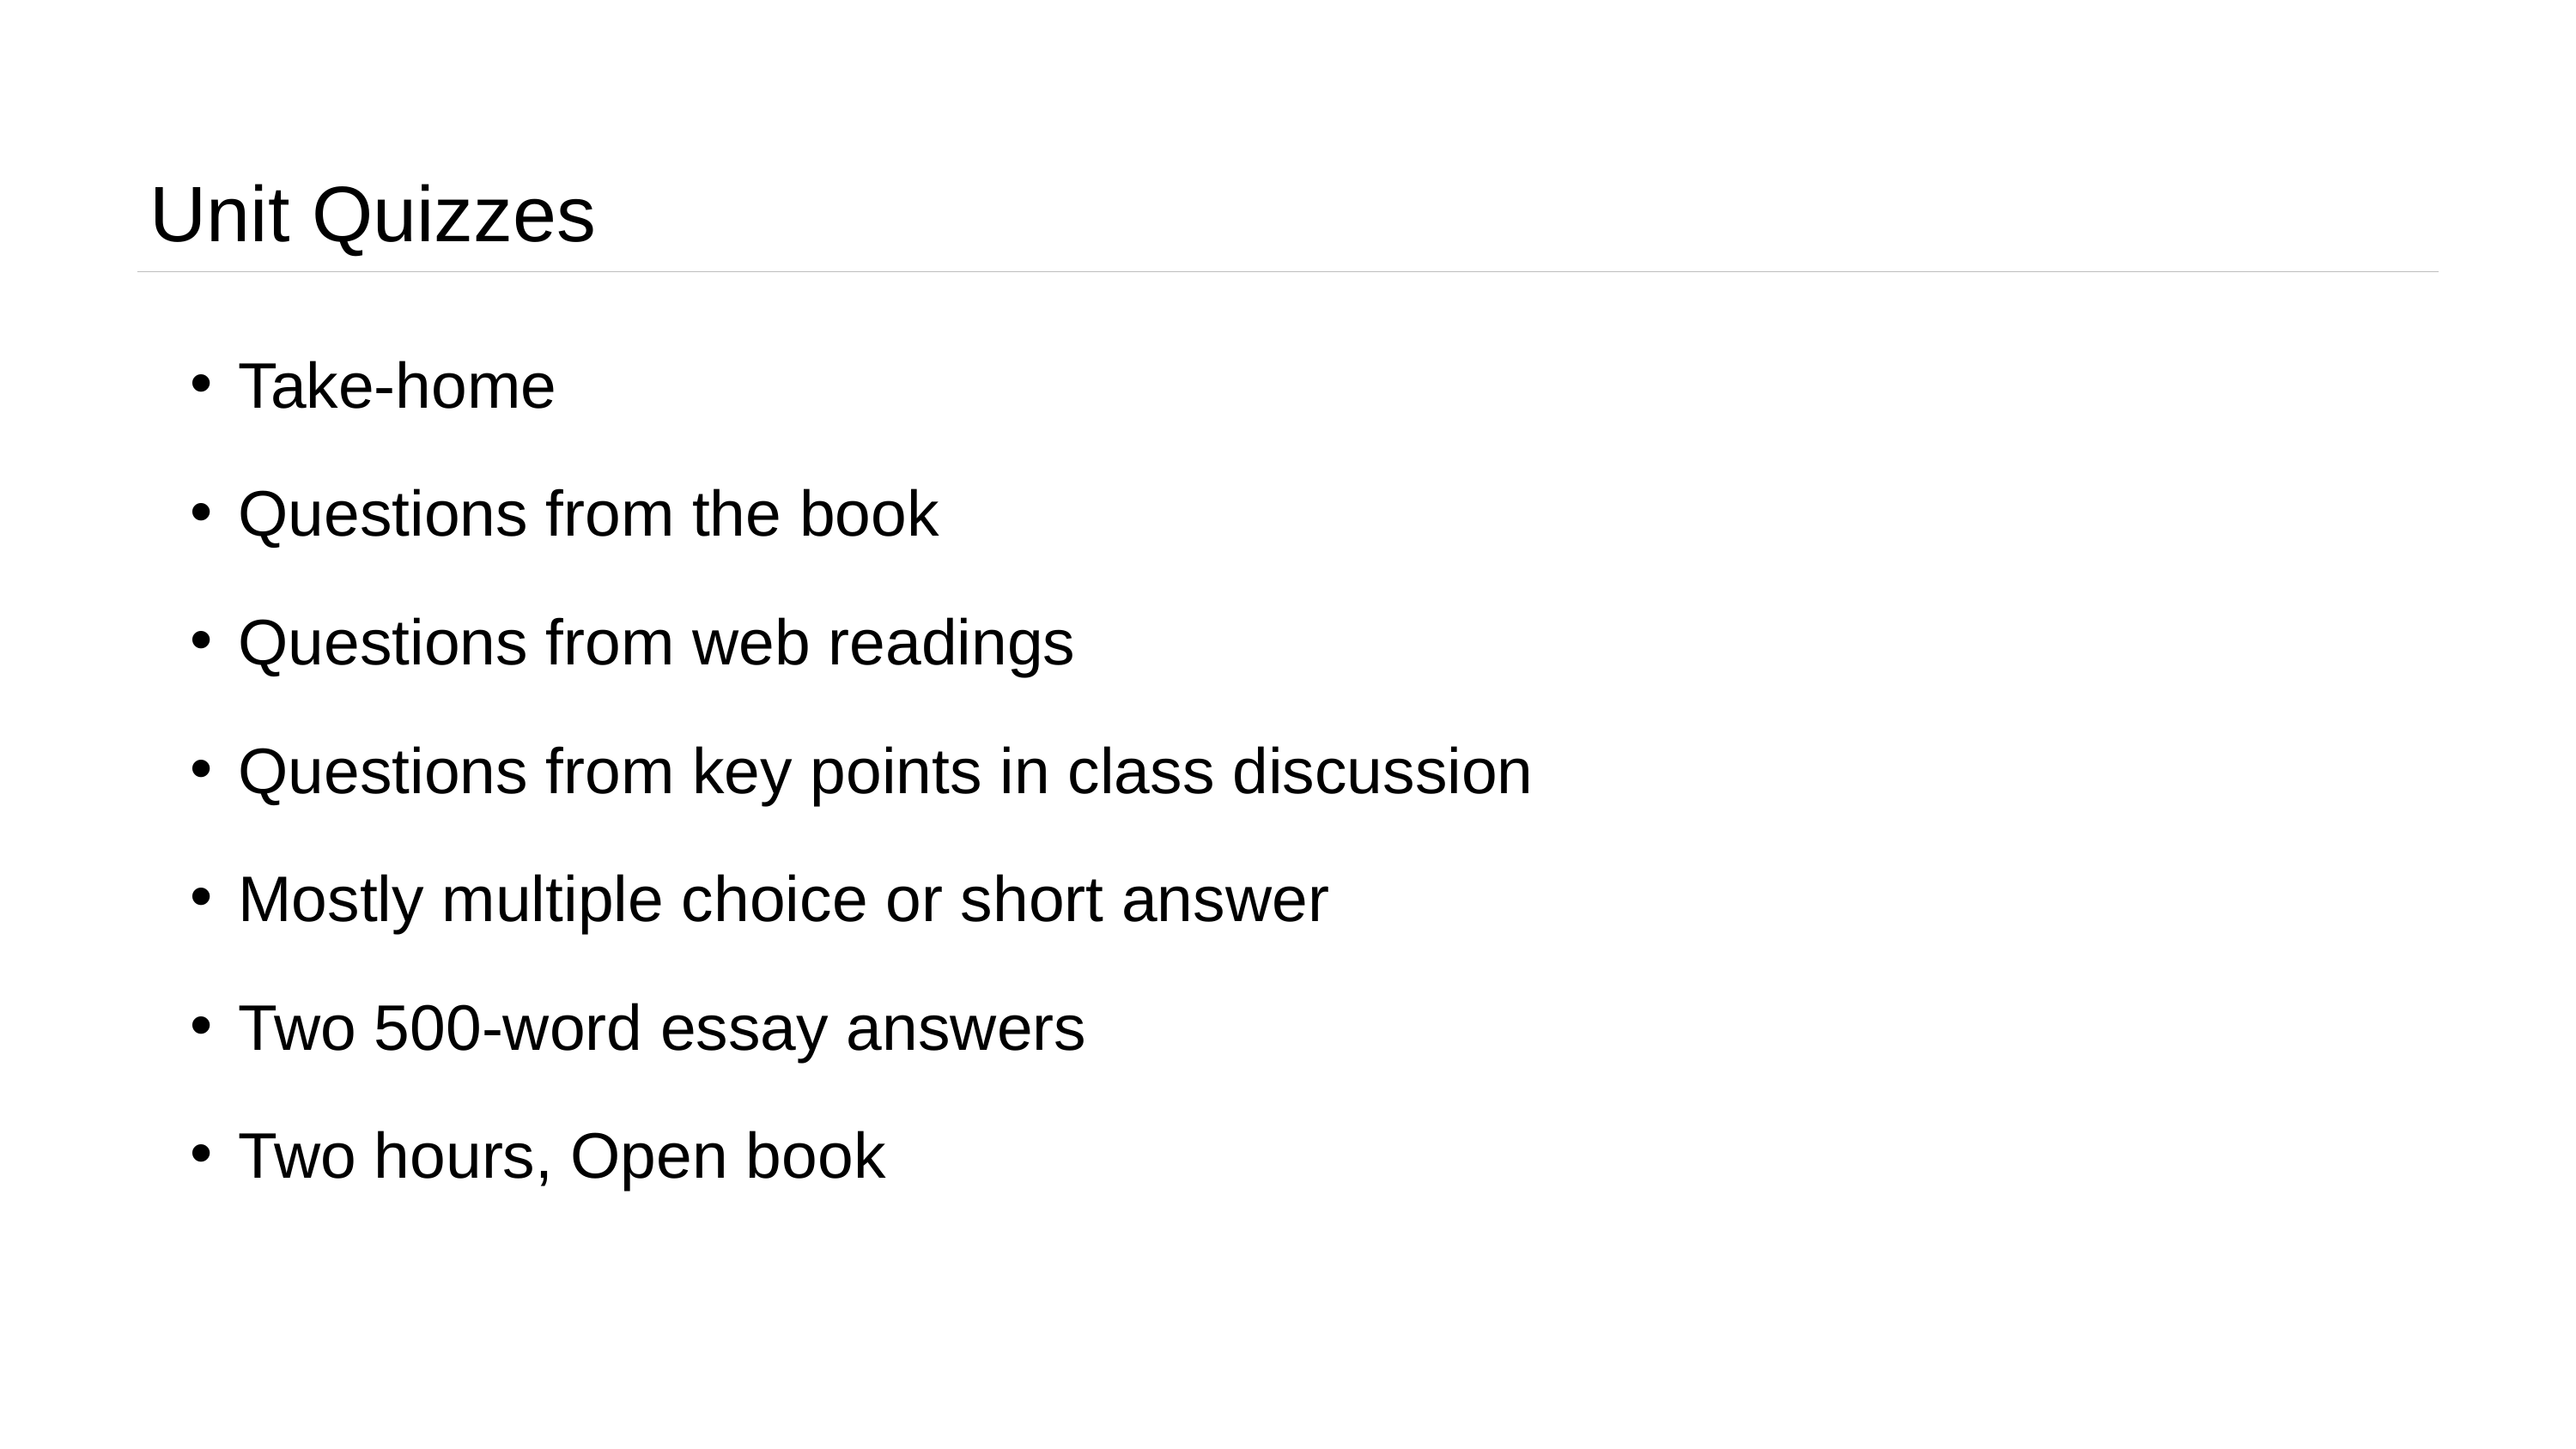

# Unit Quizzes
Take-home
Questions from the book
Questions from web readings
Questions from key points in class discussion
Mostly multiple choice or short answer
Two 500-word essay answers
Two hours, Open book